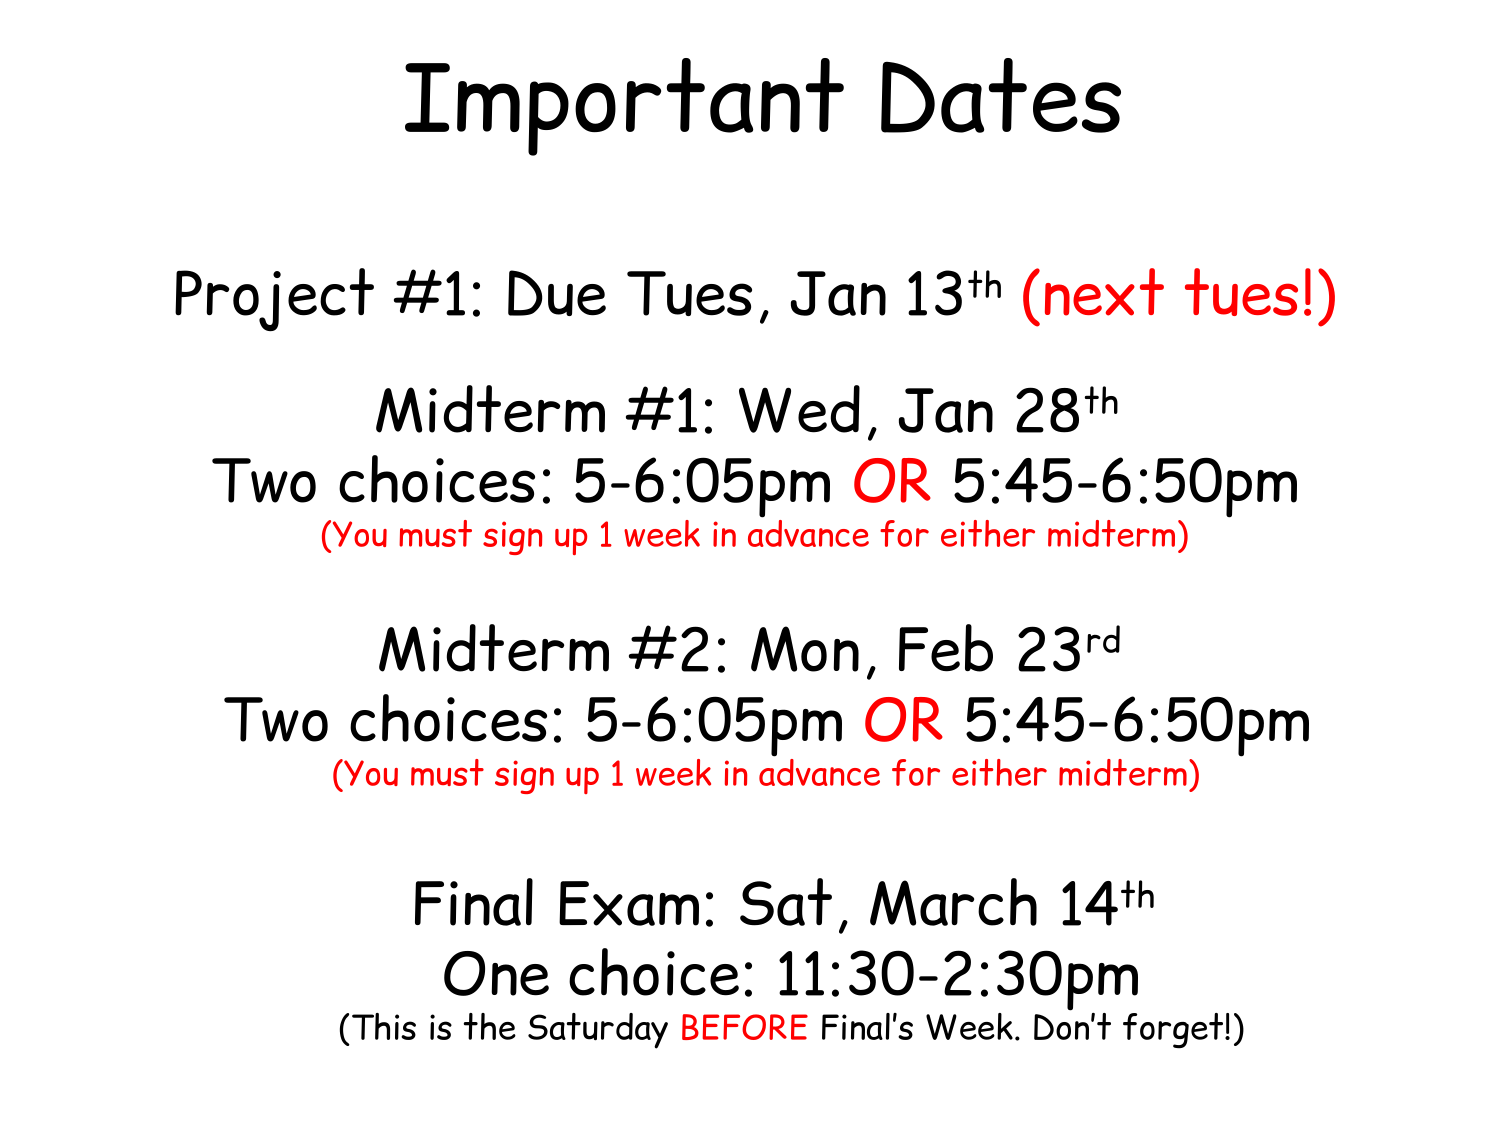

# Important Dates
Project #1: Due Tues, Jan 13th (next tues!)

Midterm #1: Wed, Jan 28th
Two choices: 5-6:05pm OR 5:45-6:50pm
(You must sign up 1 week in advance for either midterm)
Midterm #2: Mon, Feb 23rd
Two choices: 5-6:05pm OR 5:45-6:50pm
(You must sign up 1 week in advance for either midterm)
Final Exam: Sat, March 14th
One choice: 11:30-2:30pm
(This is the Saturday BEFORE Final’s Week. Don’t forget!)